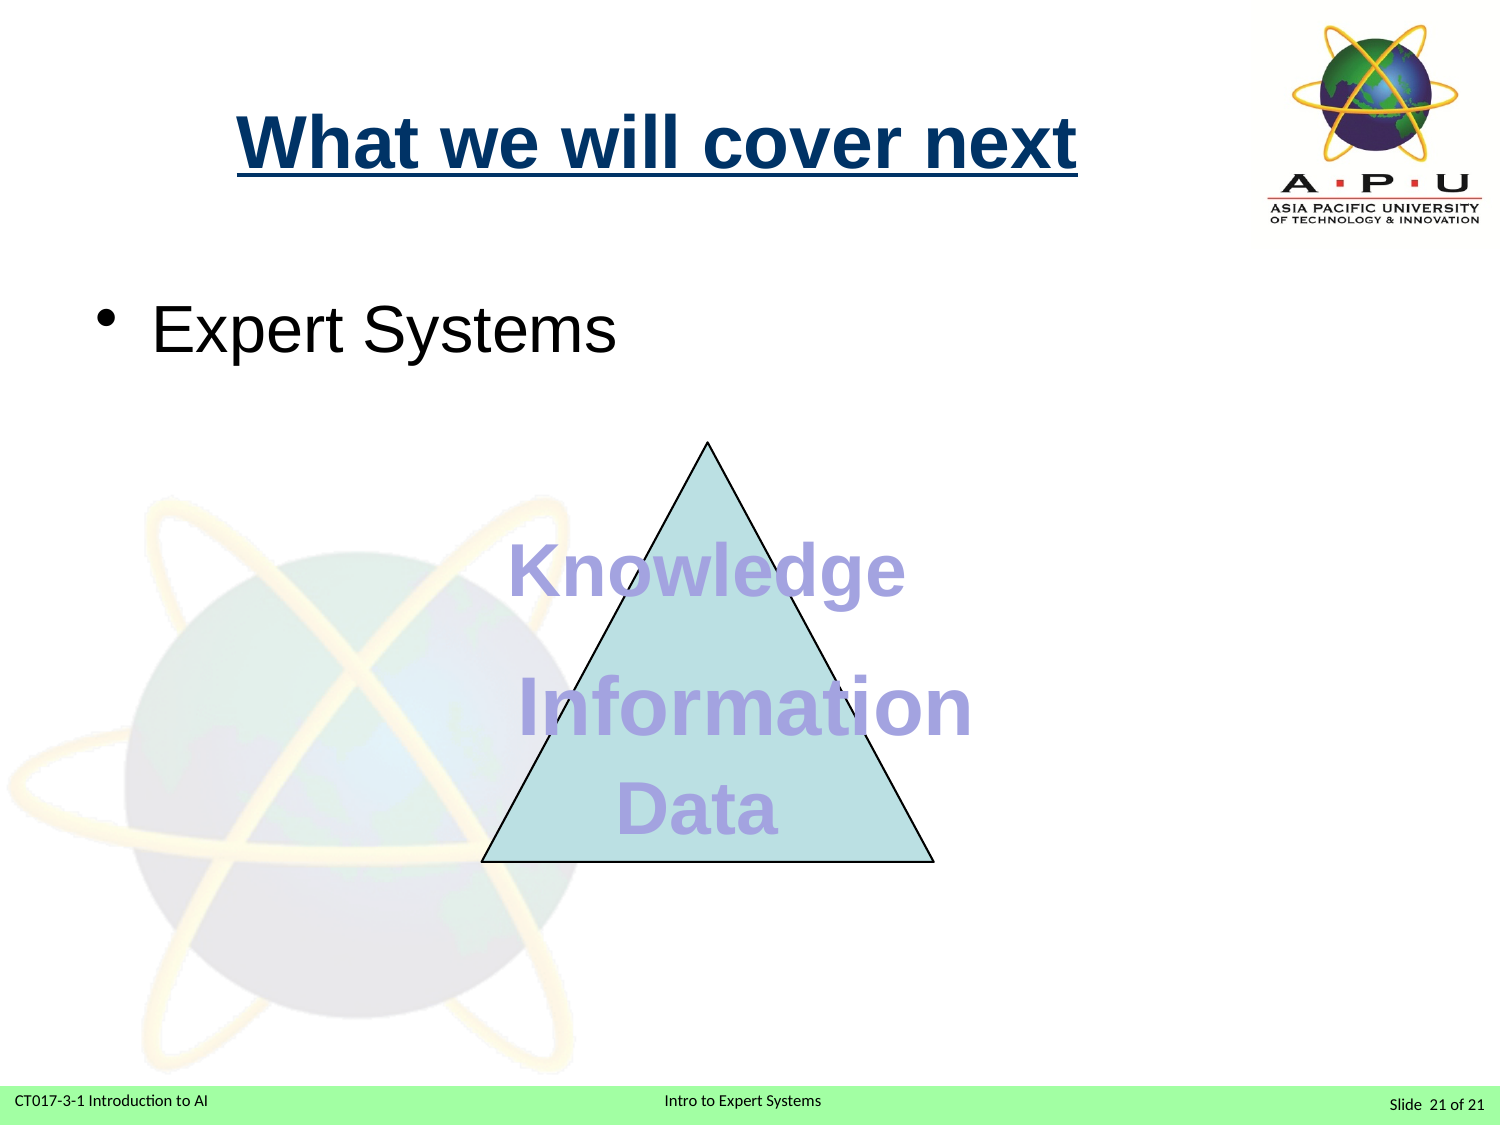

# What we will cover next
Expert Systems

Knowledge
Information
Data
Slide  21 of 21